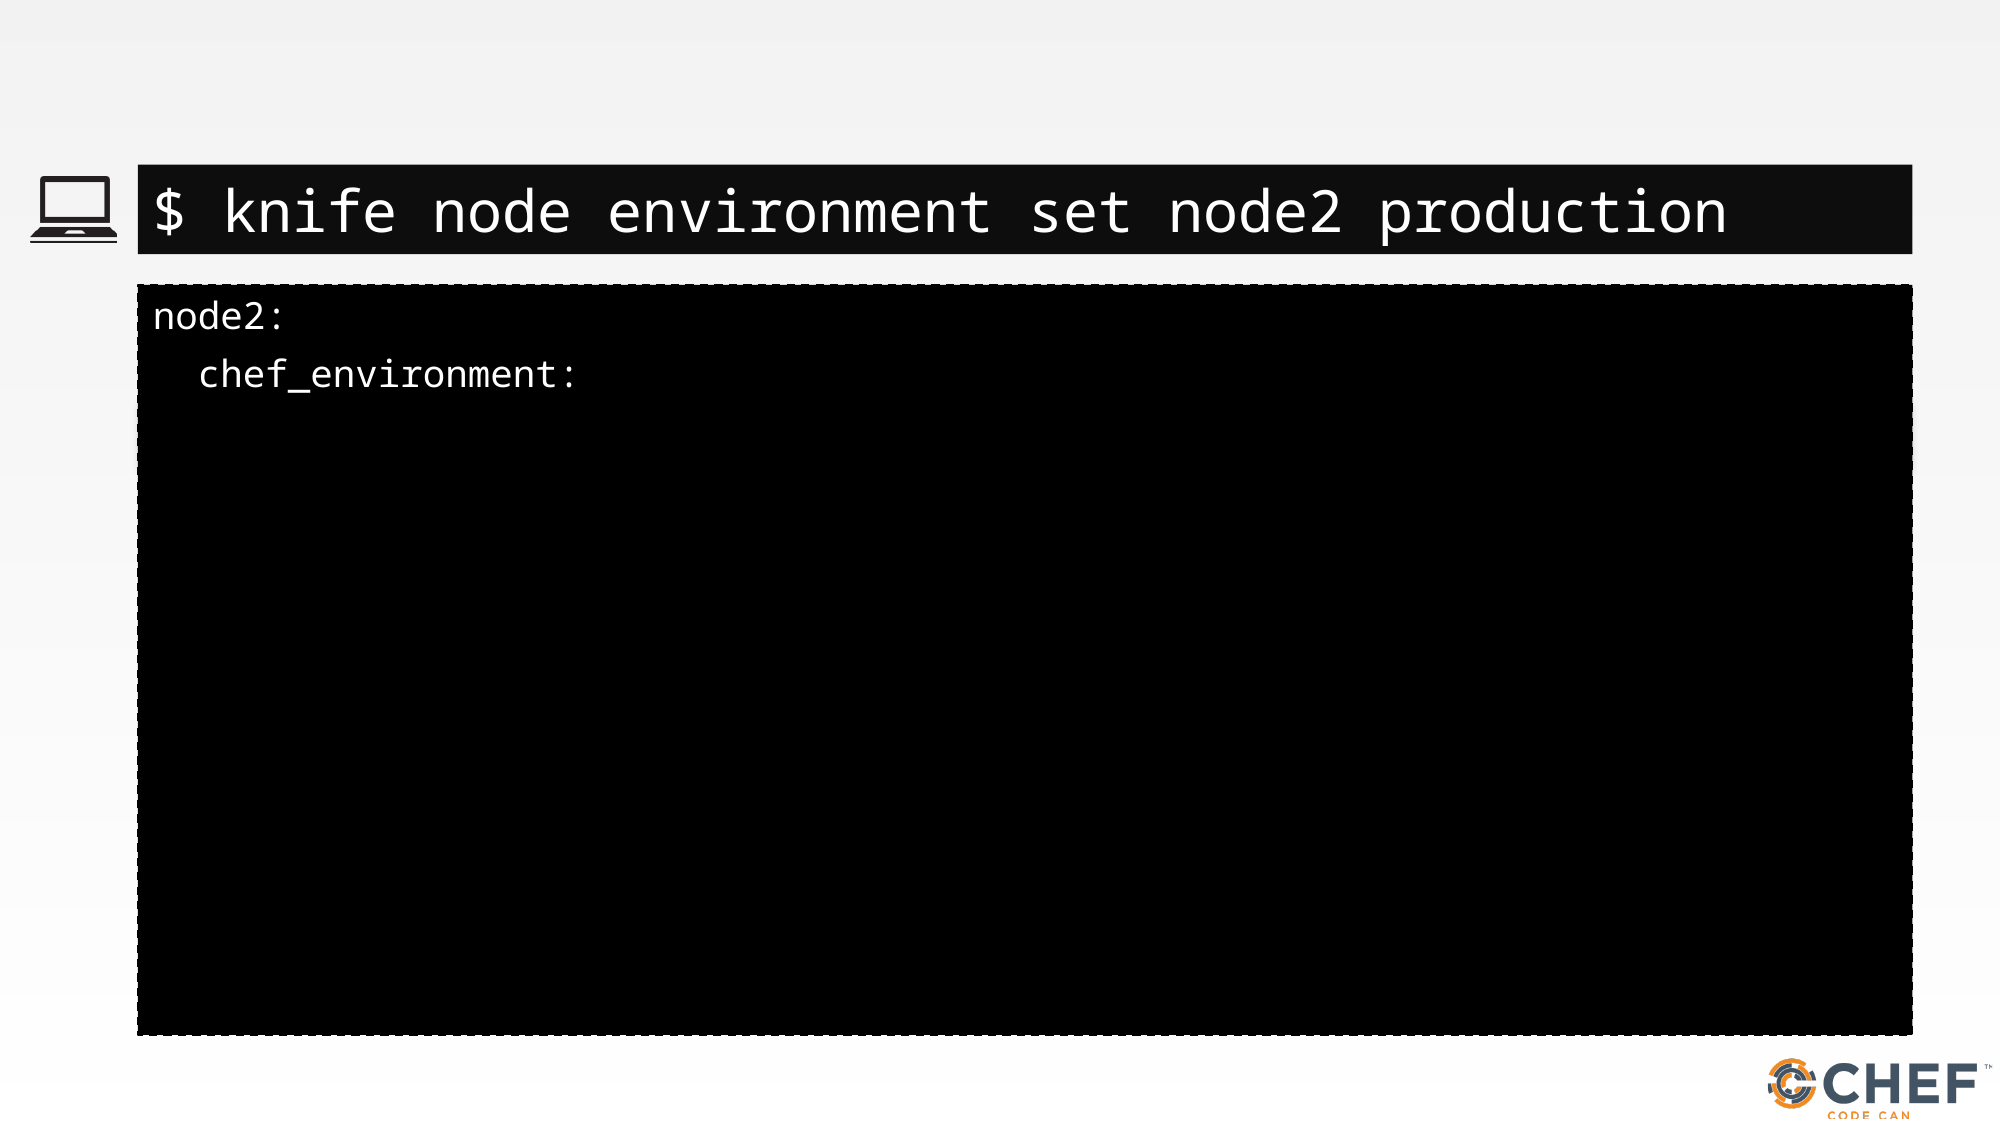

#
$ knife node environment set node2 production
node2:
  chef_environment: